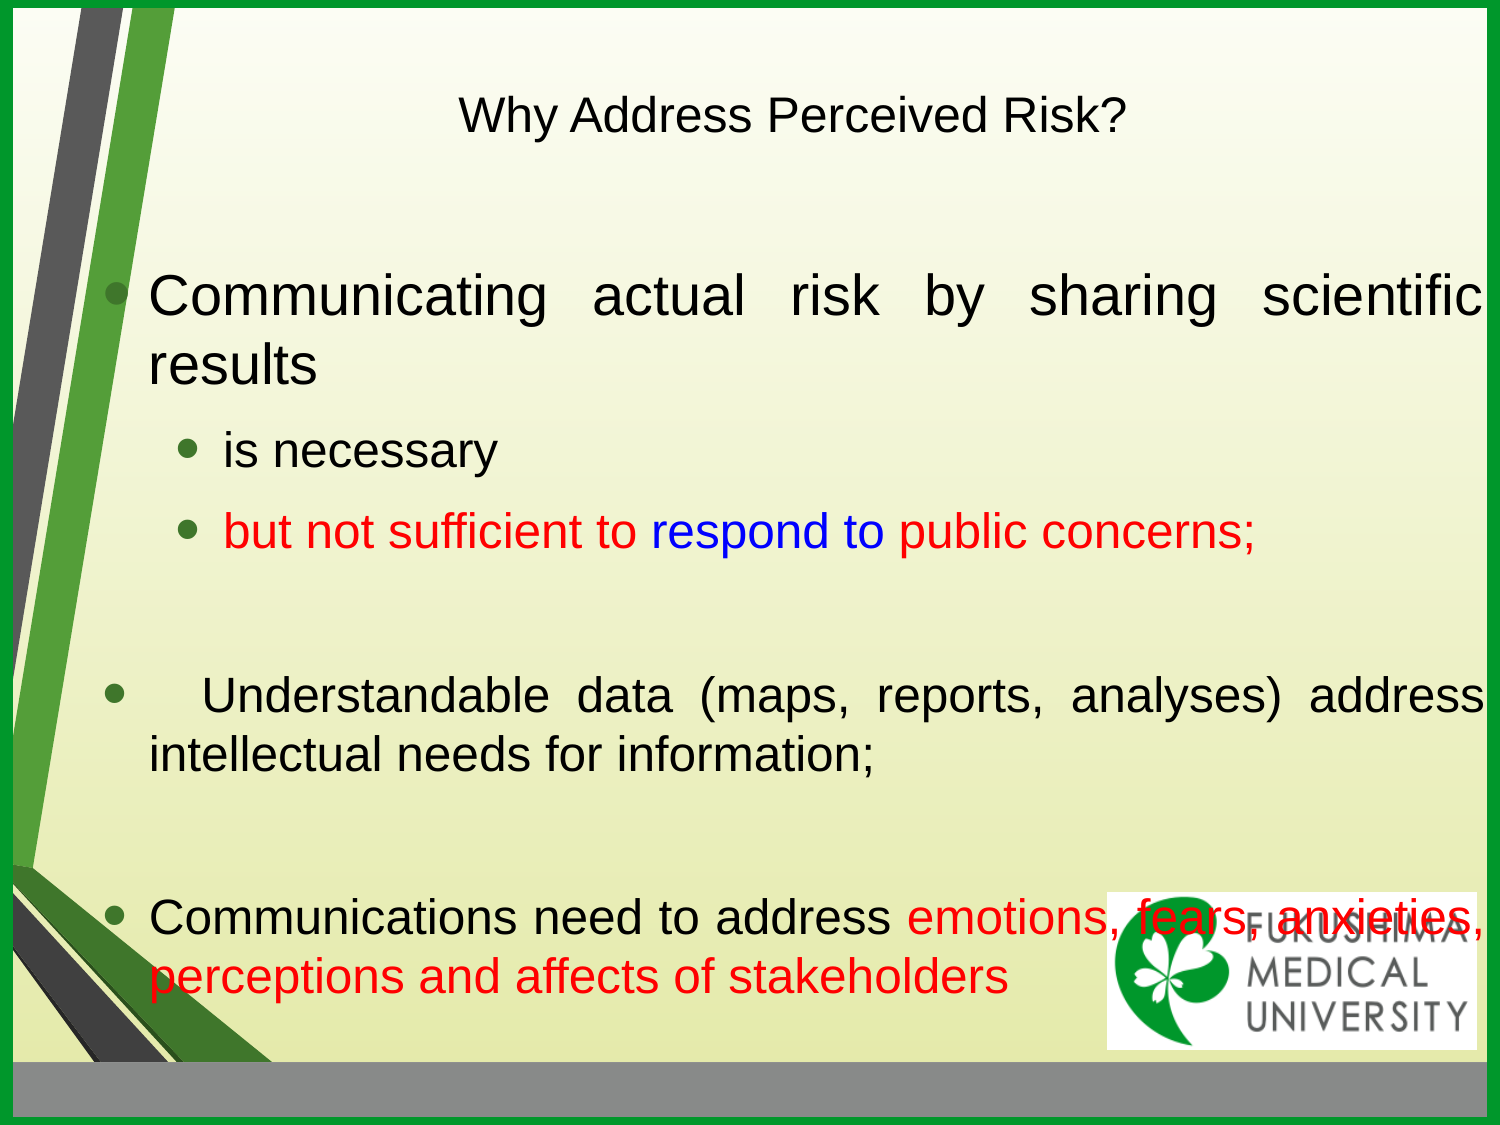

# Why Address Perceived Risk?
Communicating actual risk by sharing scientific results
is necessary
but not sufficient to respond to public concerns;

  Understandable data (maps, reports, analyses) address intellectual needs for information;

Communications need to address emotions, fears, anxieties, perceptions and affects of stakeholders